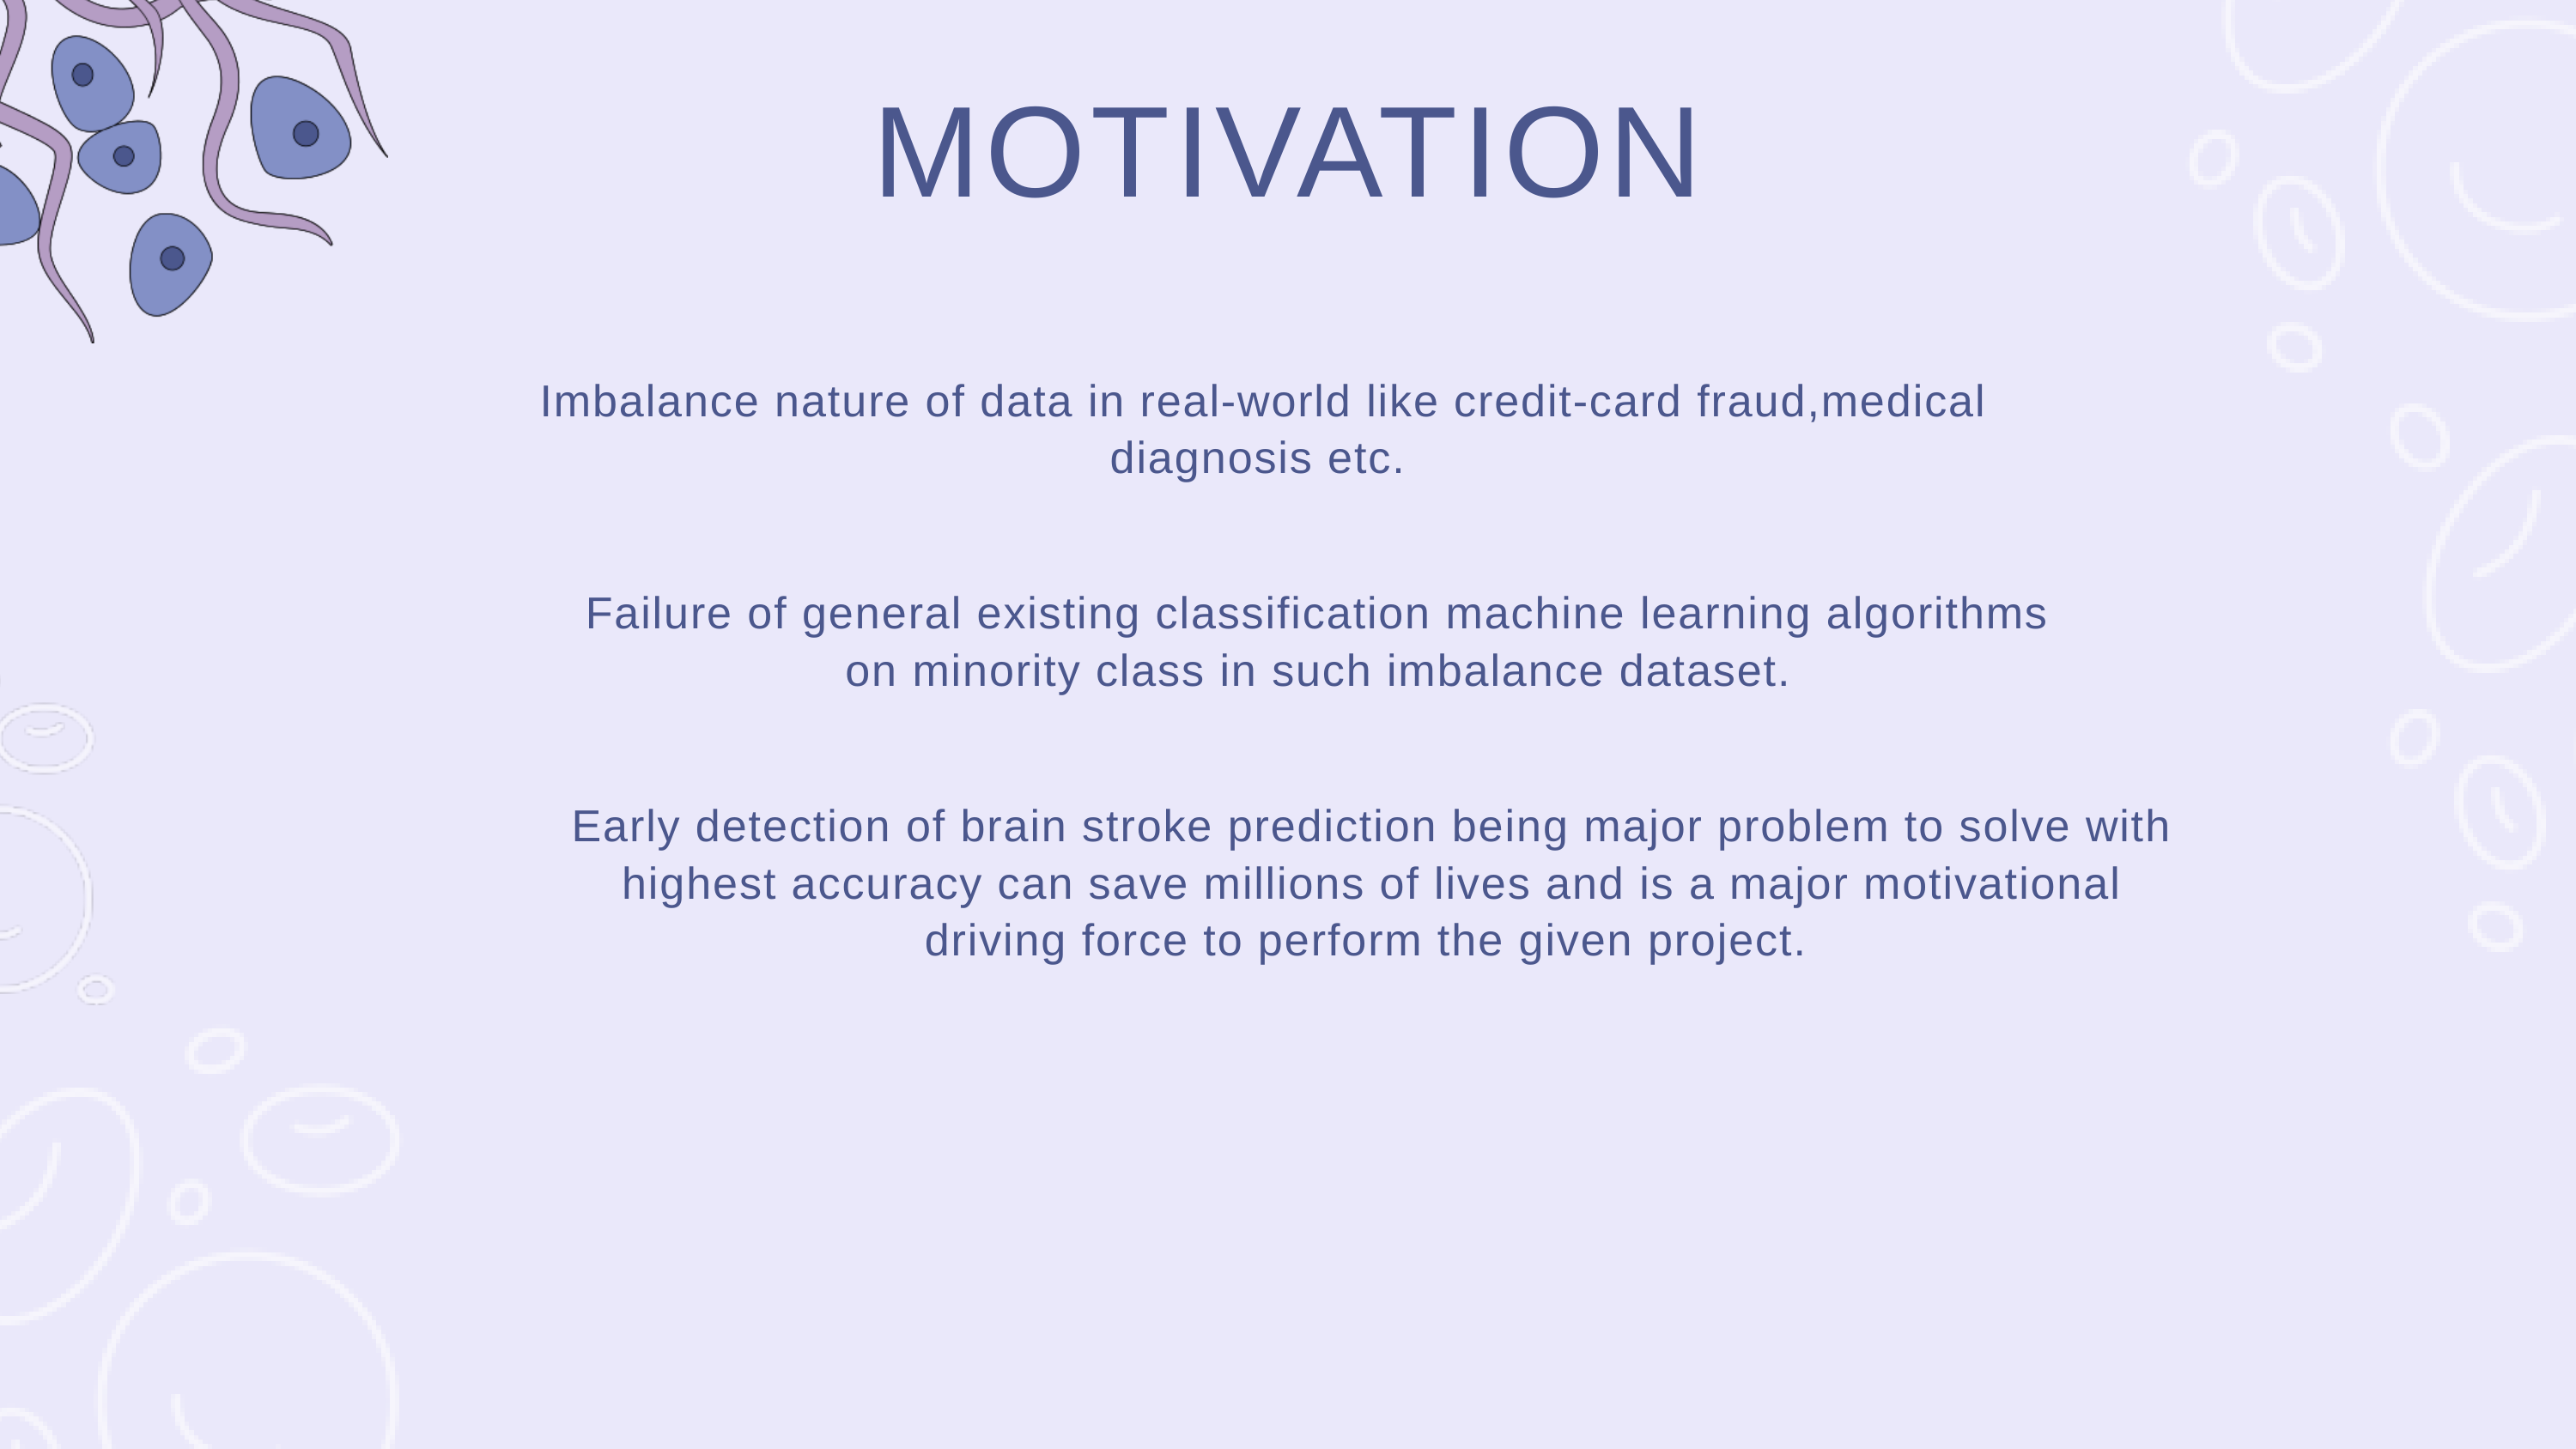

MOTIVATION
Imbalance nature of data in real-world like credit-card fraud,medical diagnosis etc.

Failure of general existing classification machine learning algorithms on minority class in such imbalance dataset.

Early detection of brain stroke prediction being major problem to solve with highest accuracy can save millions of lives and is a major motivational driving force to perform the given project.